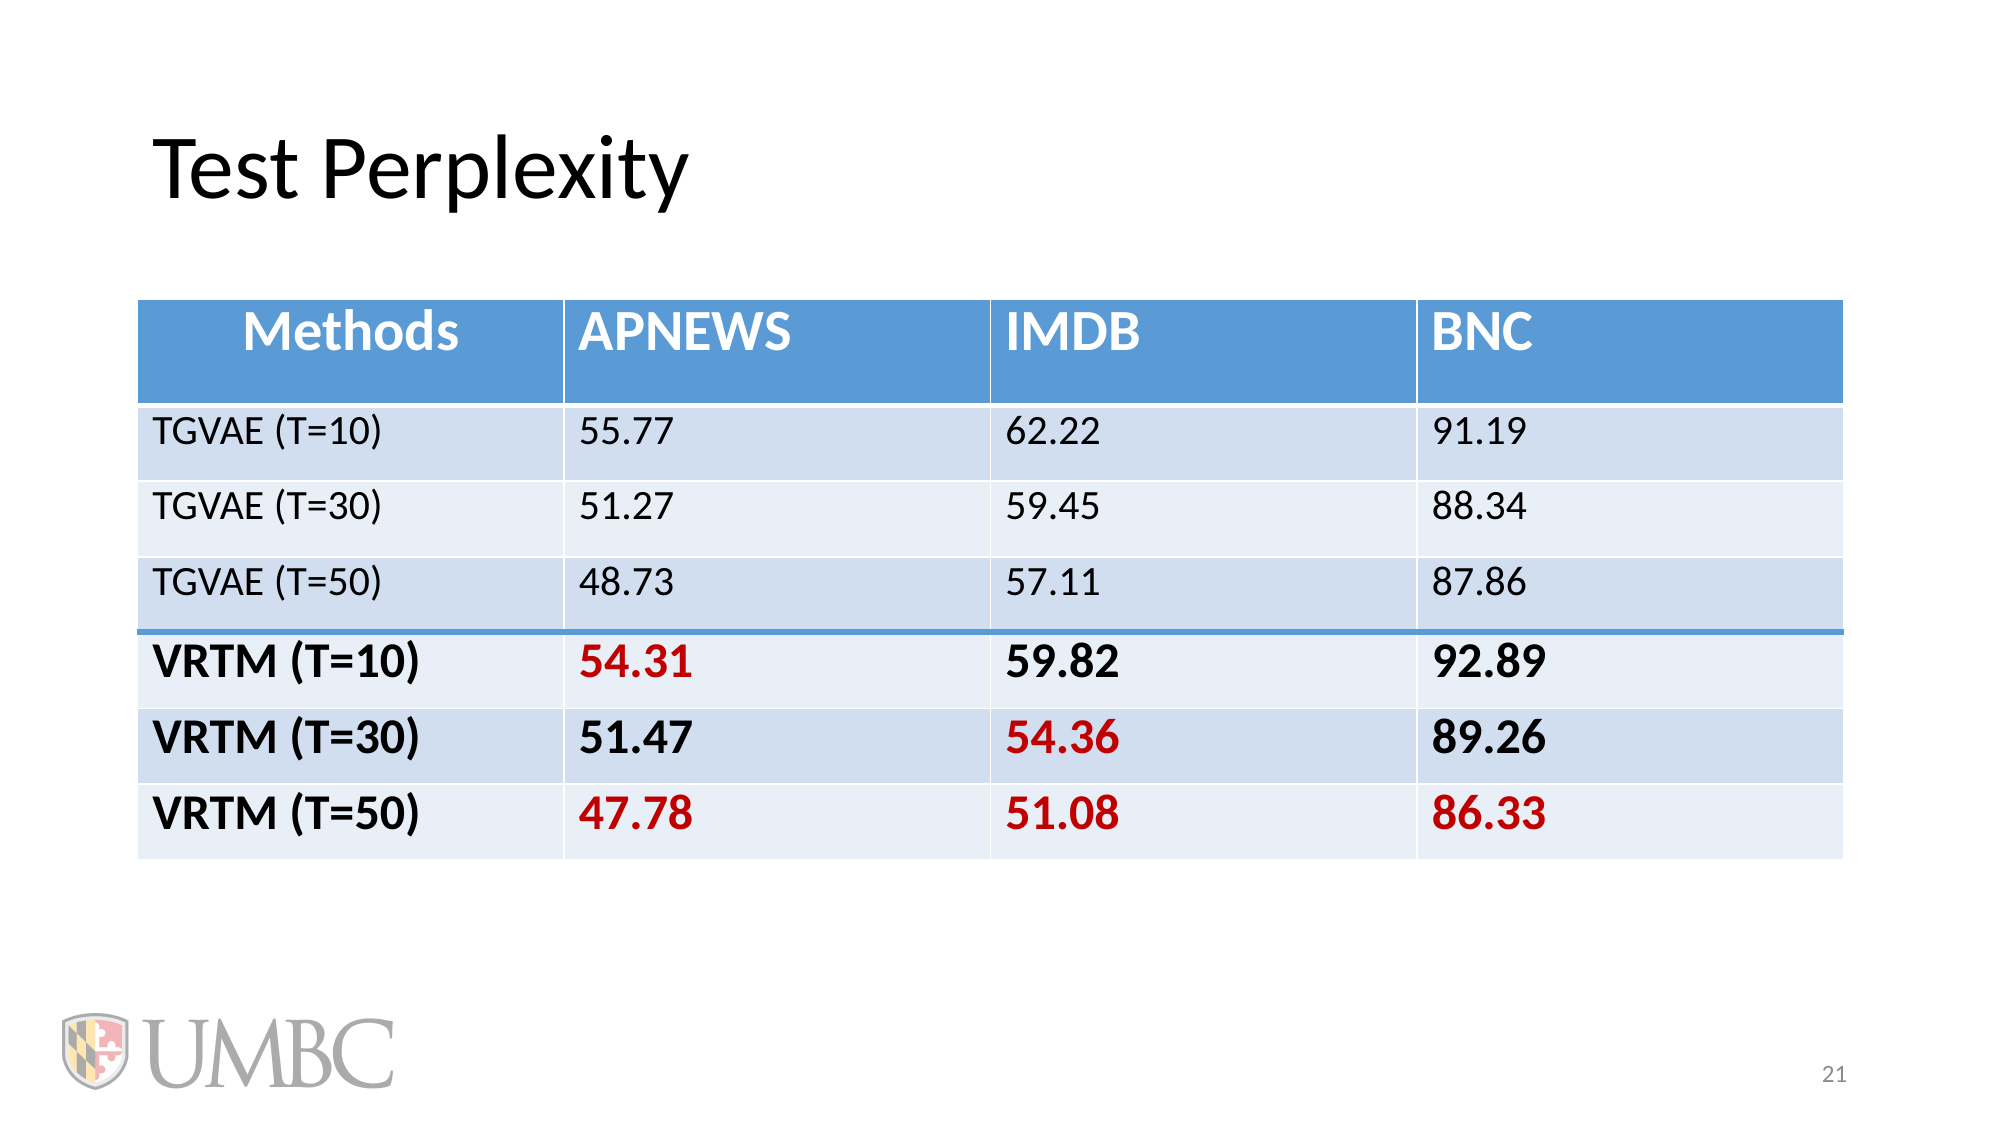

# Test Perplexity
| Methods | APNEWS | IMDB | BNC |
| --- | --- | --- | --- |
| TGVAE (T=10) | 55.77 | 62.22 | 91.19 |
| TGVAE (T=30) | 51.27 | 59.45 | 88.34 |
| TGVAE (T=50) | 48.73 | 57.11 | 87.86 |
| VRTM (T=10) | 54.31 | 59.82 | 92.89 |
| VRTM (T=30) | 51.47 | 54.36 | 89.26 |
| VRTM (T=50) | 47.78 | 51.08 | 86.33 |

21